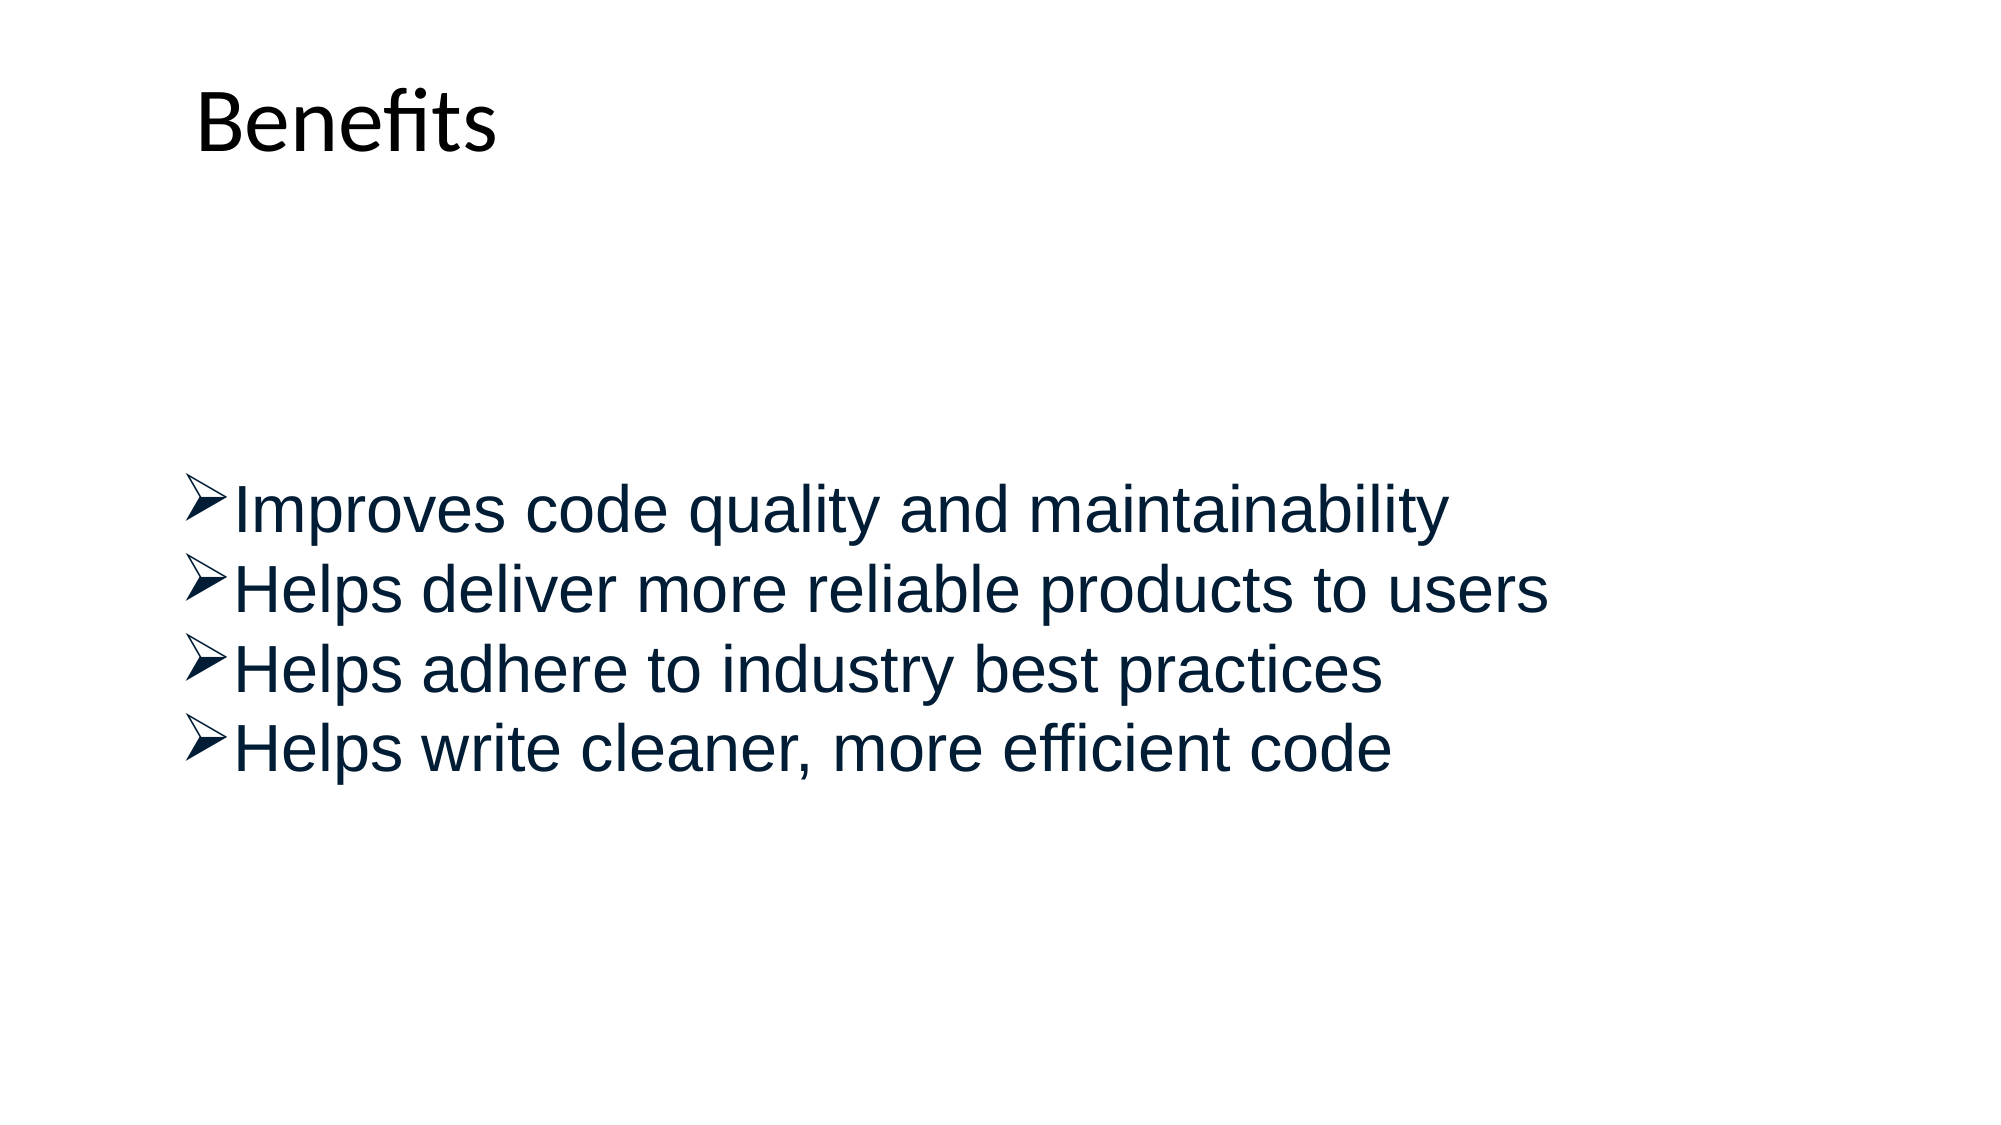

# Benefits

Improves code quality and maintainability
Helps deliver more reliable products to users
Helps adhere to industry best practices
Helps write cleaner, more efficient code